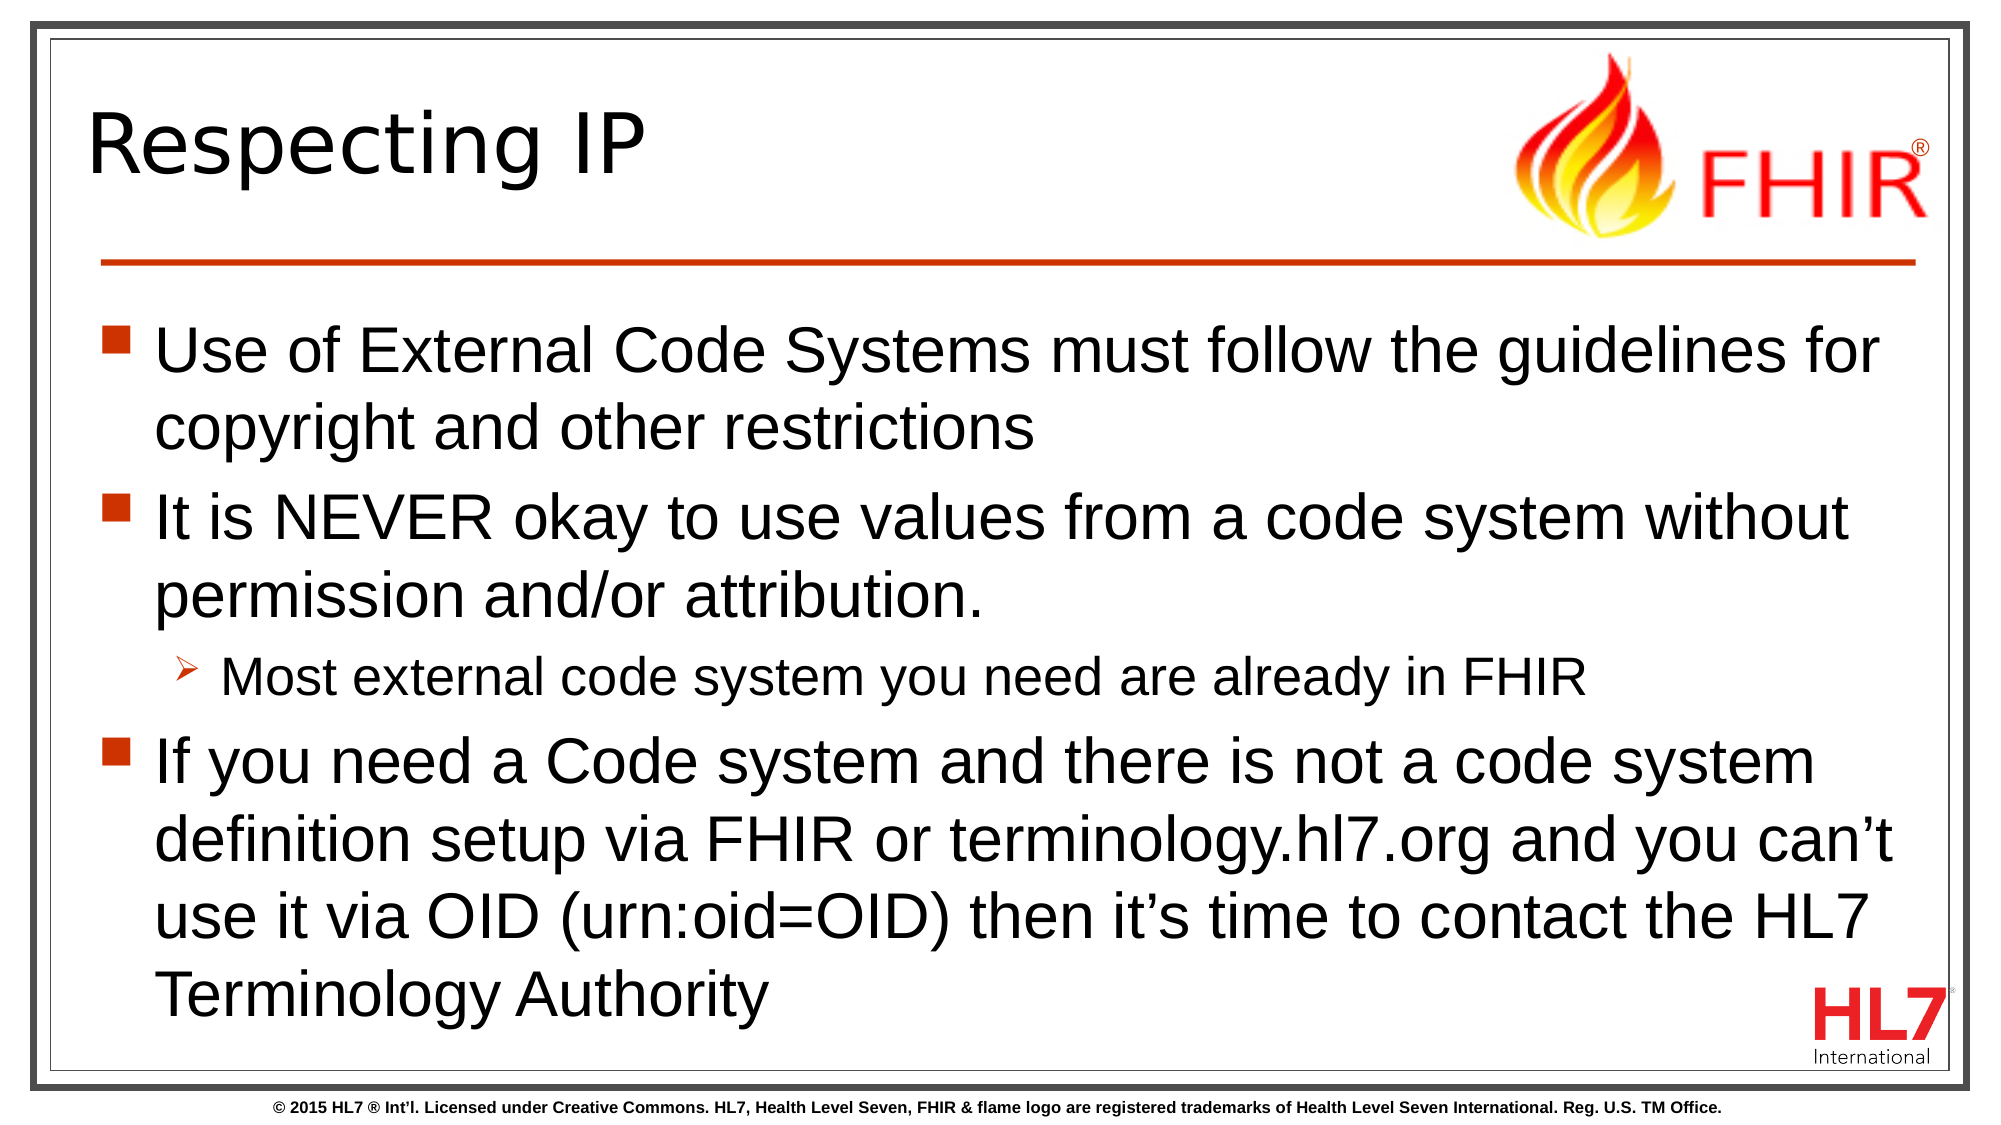

# Respecting IP
Use of External Code Systems must follow the guidelines for copyright and other restrictions
It is NEVER okay to use values from a code system without permission and/or attribution.
Most external code system you need are already in FHIR
If you need a Code system and there is not a code system definition setup via FHIR or terminology.hl7.org and you can’t use it via OID (urn:oid=OID) then it’s time to contact the HL7 Terminology Authority